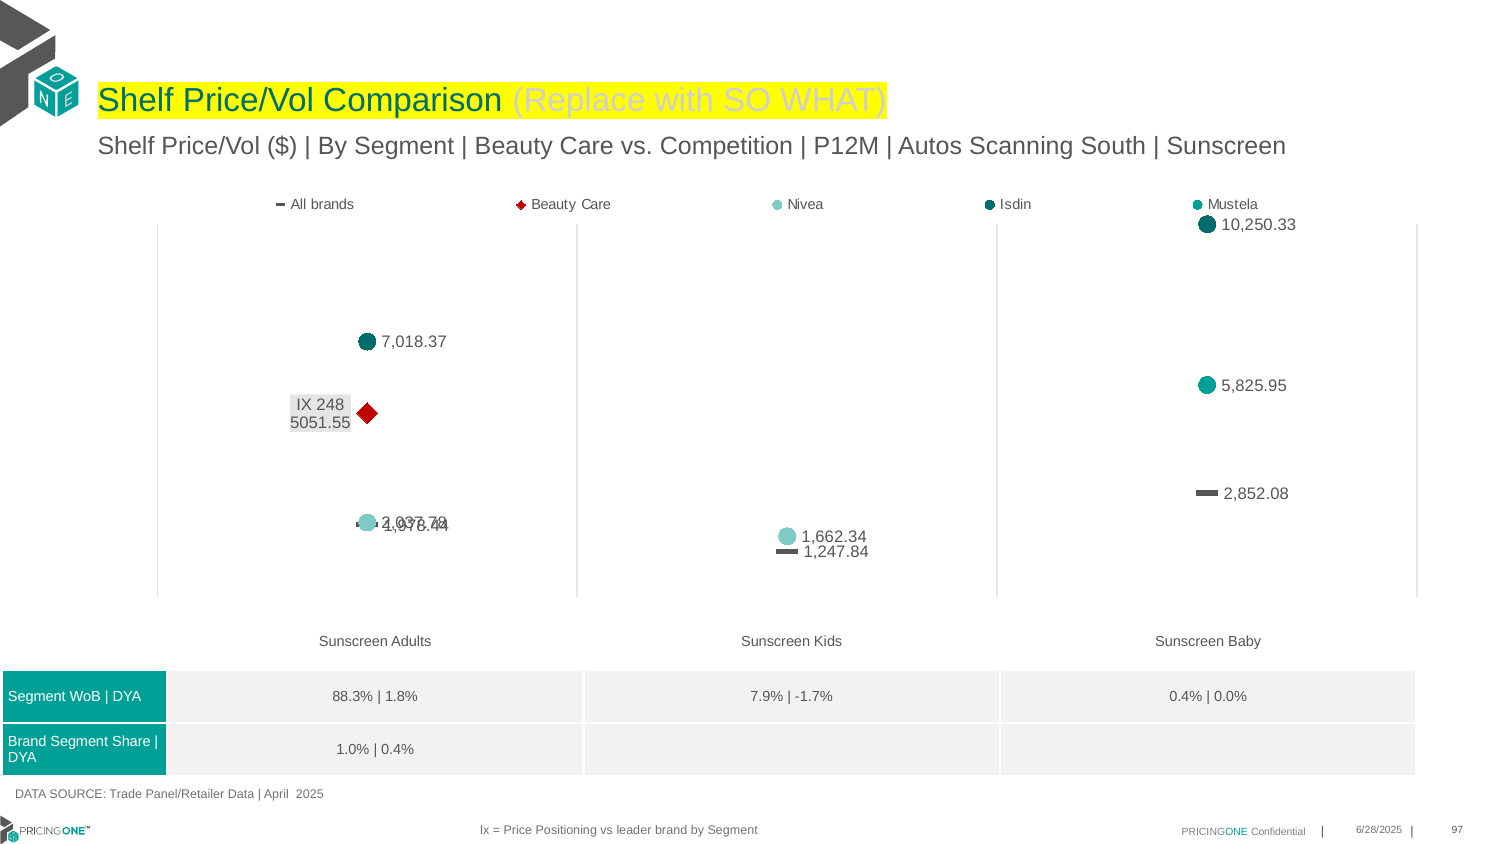

# Shelf Price/Vol Comparison (Replace with SO WHAT)
Shelf Price/Vol ($) | By Segment | Beauty Care vs. Competition | P12M | Autos Scanning South | Sunscreen

### Chart

| Category | All brands | Beauty Care | Nivea | Isdin | Mustela |
|---|---|---|---|---|---|
| IX 248 | 1978.44 | 5051.55 | 2037.78 | 7018.37 | None |
| None | 1247.84 | None | 1662.34 | None | None |
| None | 2852.08 | None | None | 10250.33 | 5825.95 |
|  | Sunscreen Adults | Sunscreen Kids | Sunscreen Baby |
| --- | --- | --- | --- |
| Segment WoB | DYA | 88.3% | 1.8% | 7.9% | -1.7% | 0.4% | 0.0% |
| Brand Segment Share | DYA | 1.0% | 0.4% |  |  |
DATA SOURCE: Trade Panel/Retailer Data | April  2025
Ix = Price Positioning vs leader brand by Segment
6/28/2025
97